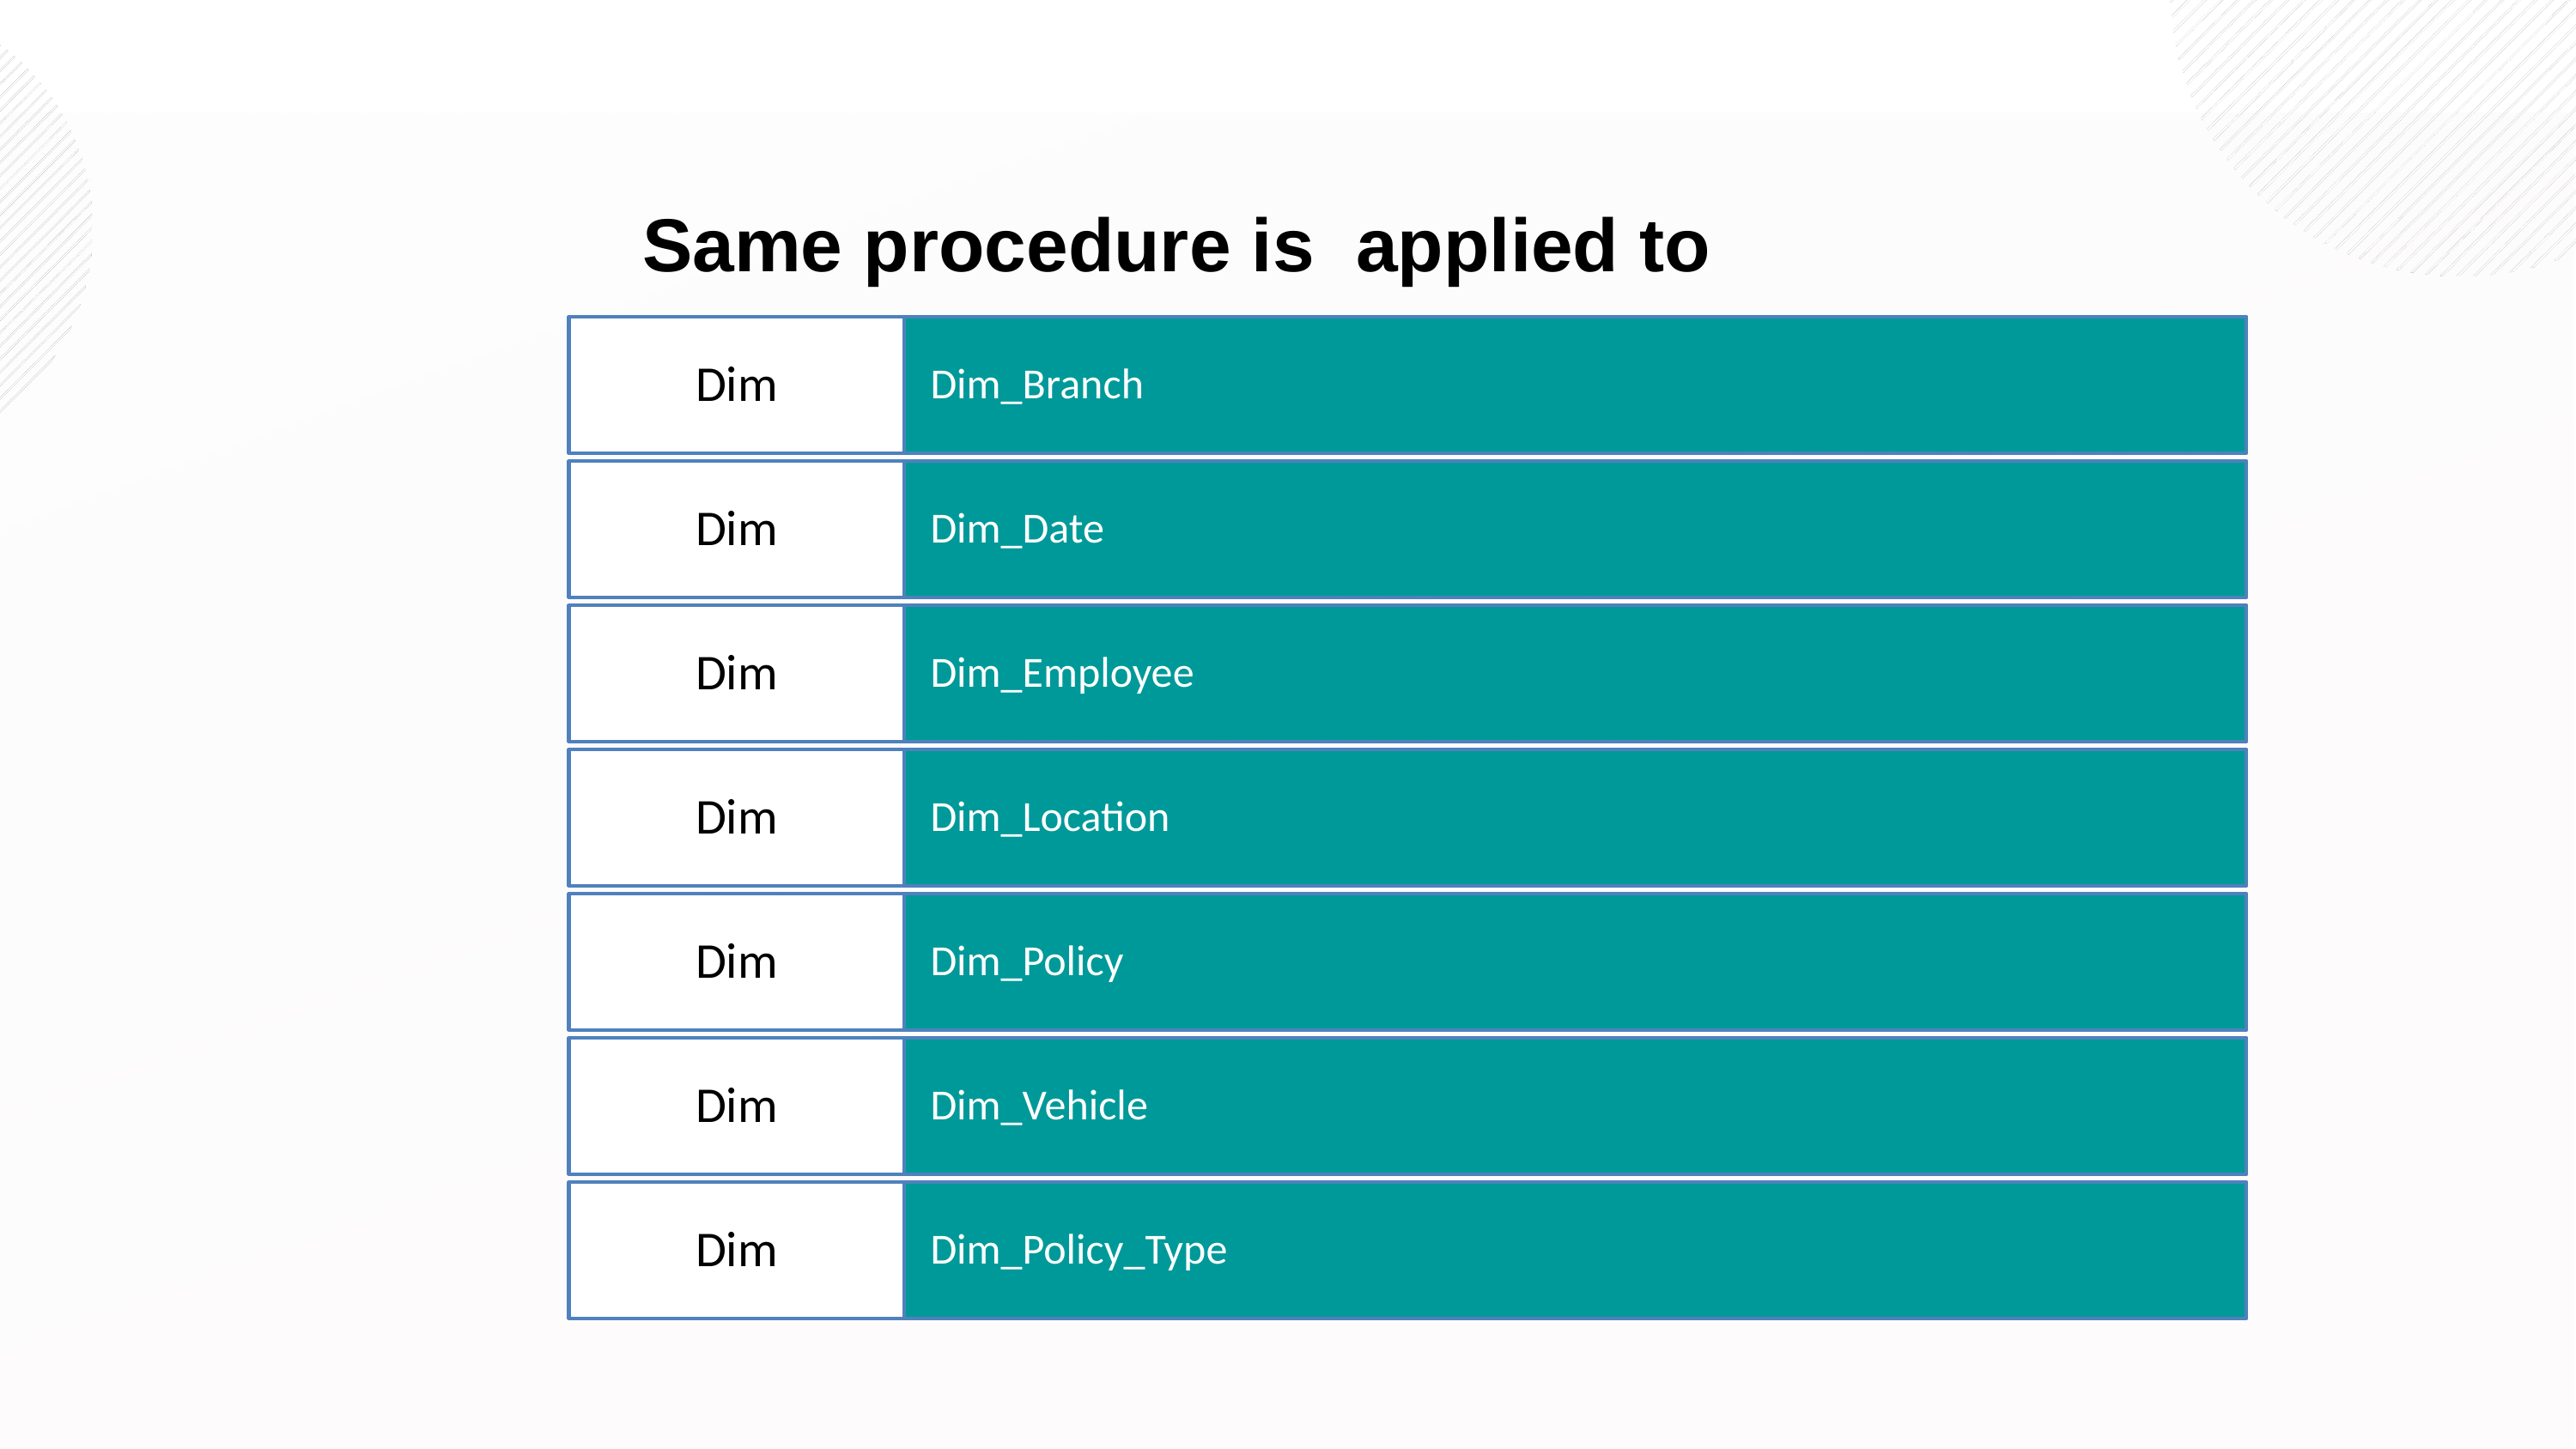

Same procedure is  applied to
Dim_Branch
Dim
Dim_Date
Dim
Dim_Employee
Dim
Dim_Location
Dim
Dim_Policy
Dim
Dim_Vehicle
Dim
Dim_Policy_Type
Dim